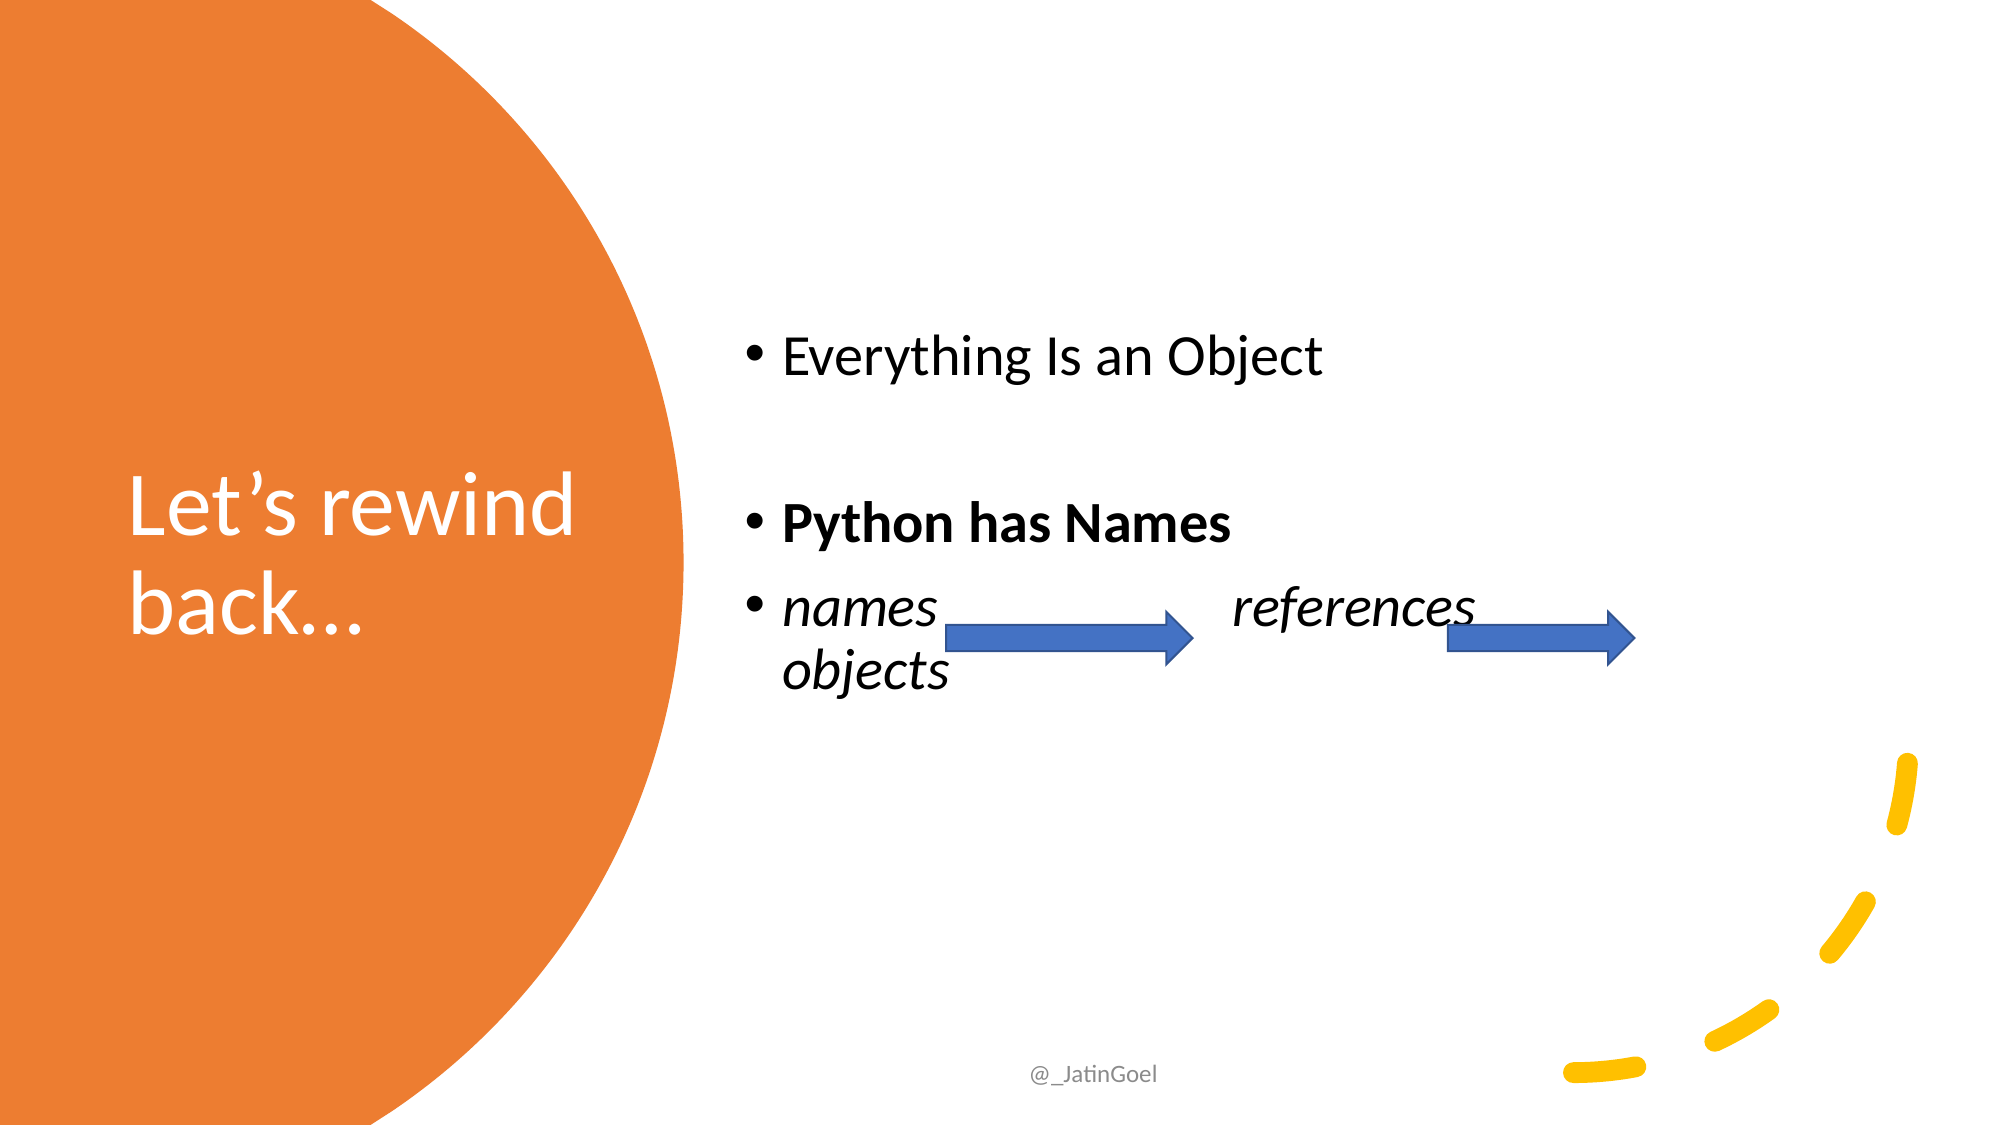

Everything Is an Object

Python has Names
names		references		objects

# Let’s rewind back…

@_JatinGoel